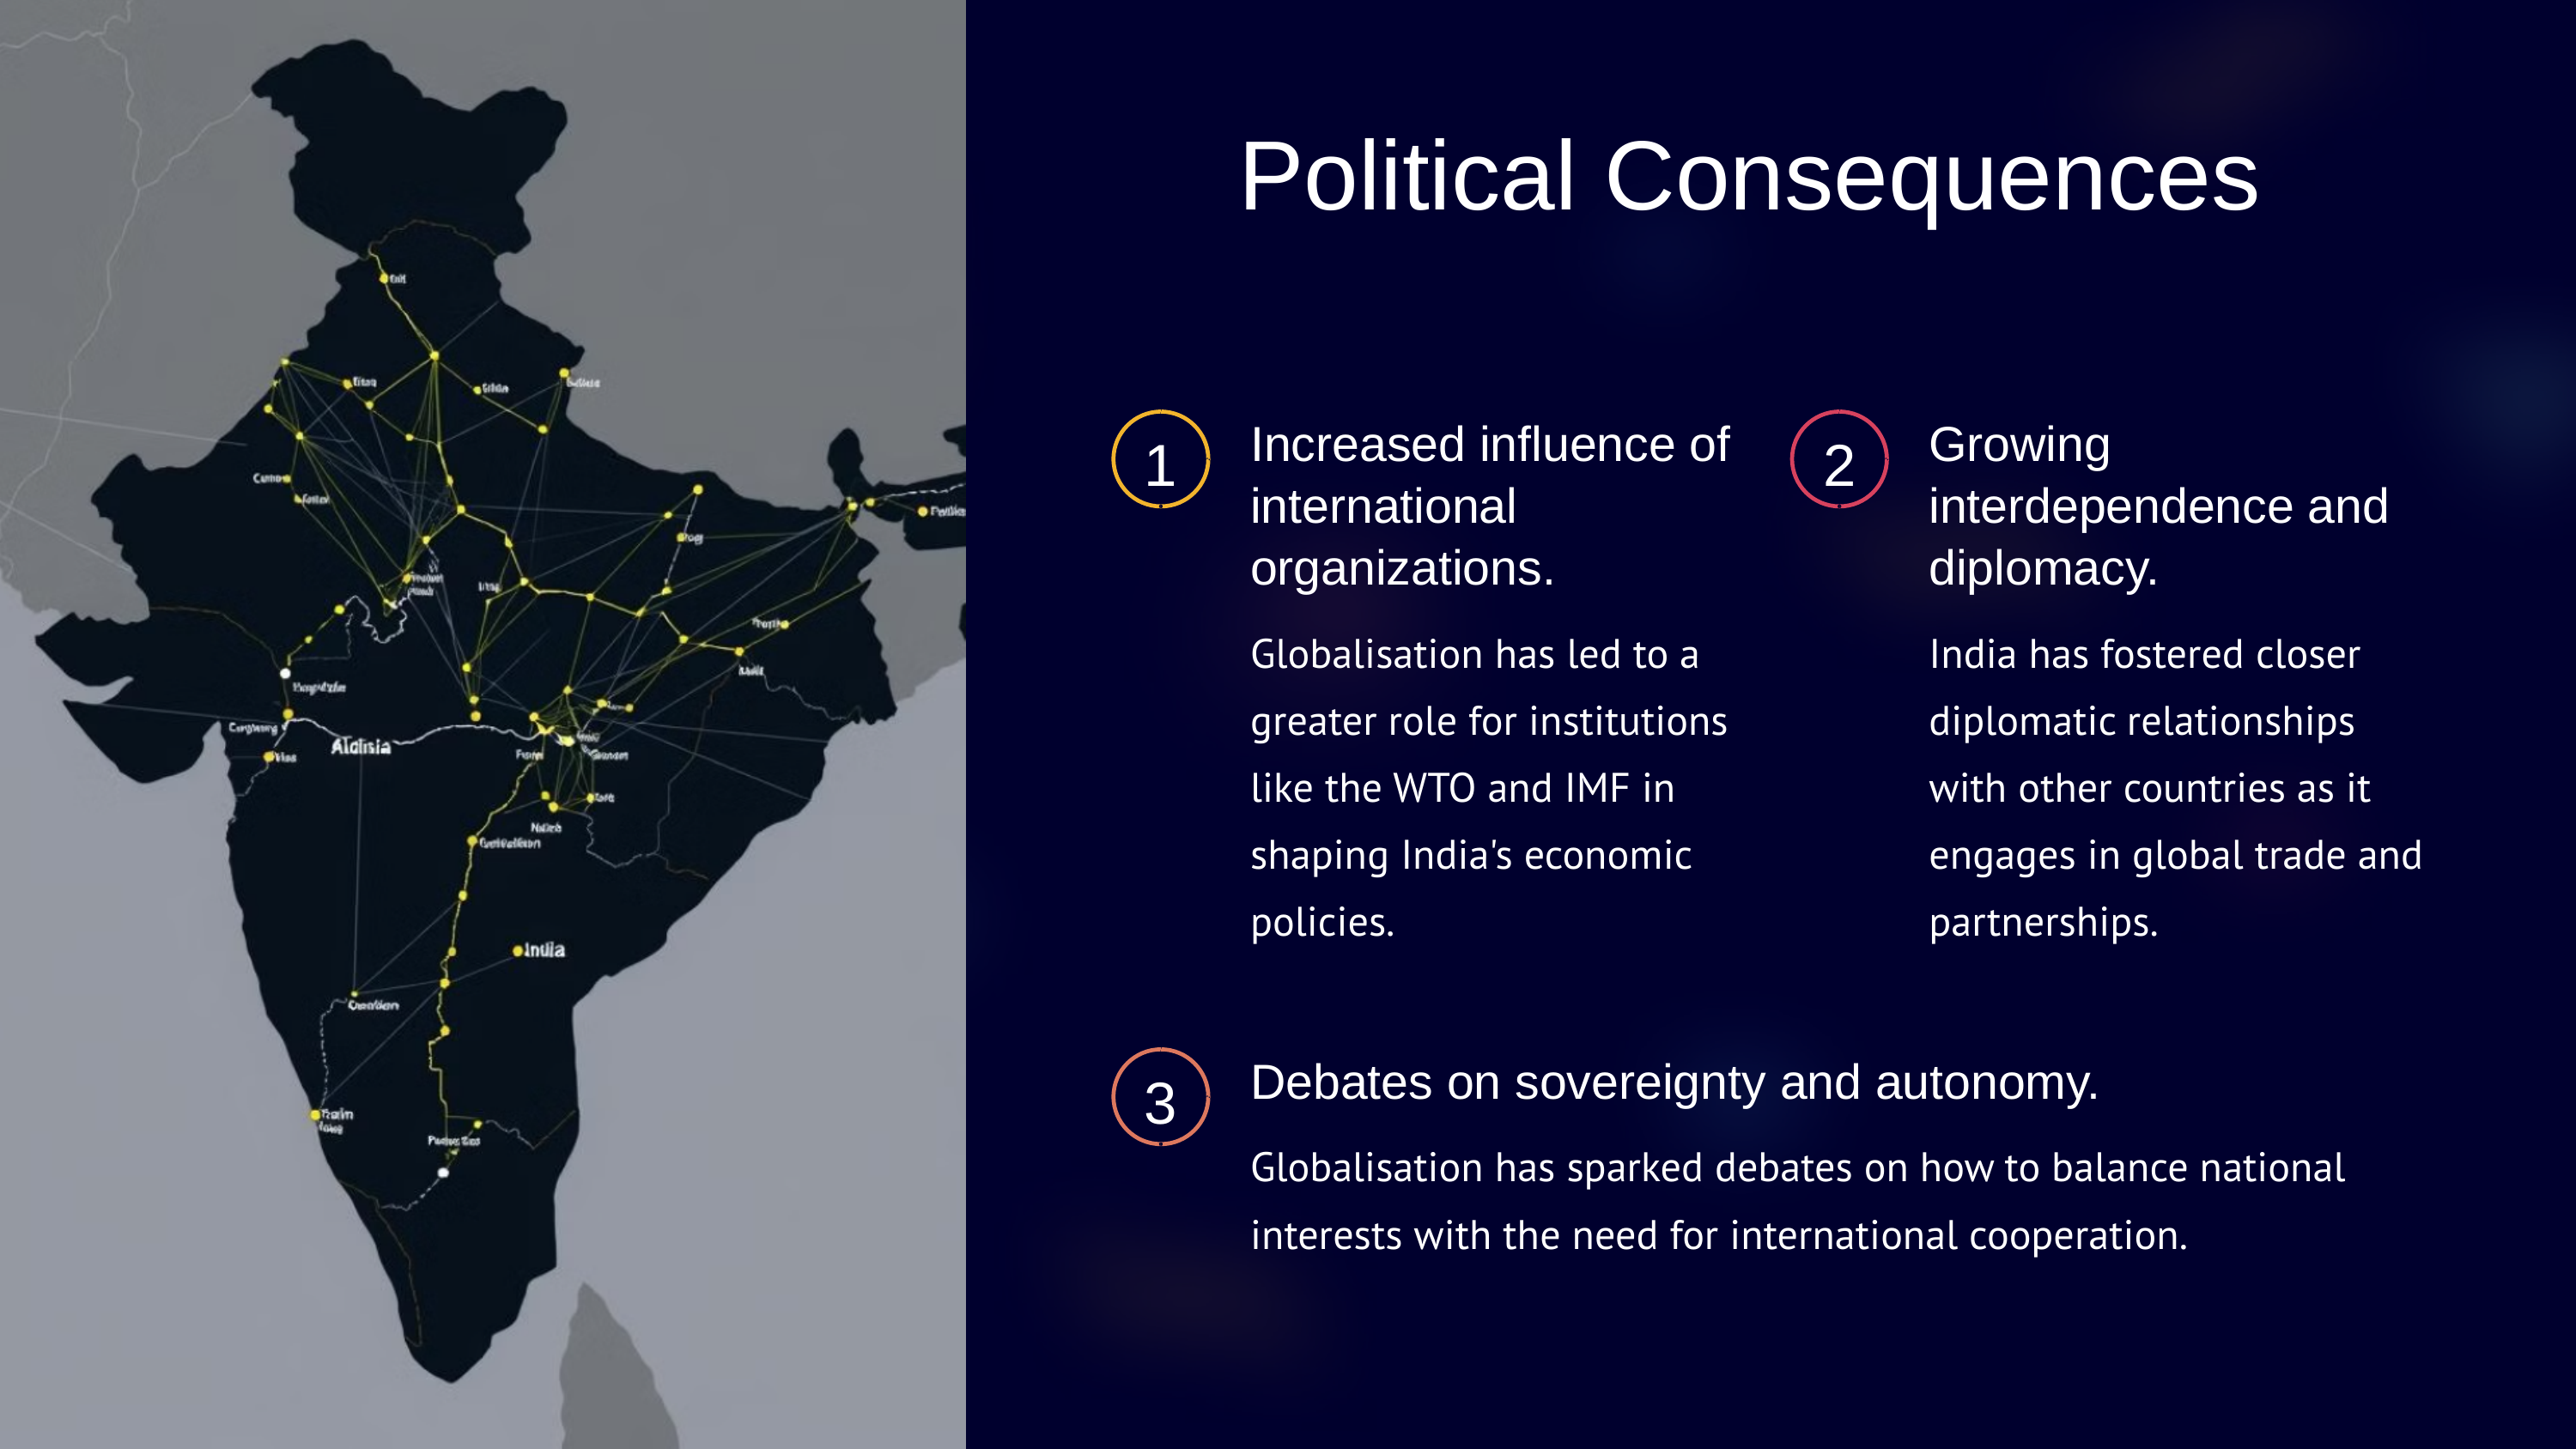

Political Consequences

Increased influence of international organizations.
Growing interdependence and diplomacy.
1
2
Globalisation has led to a greater role for institutions like the WTO and IMF in shaping India's economic policies.
India has fostered closer diplomatic relationships with other countries as it engages in global trade and partnerships.

Debates on sovereignty and autonomy.
3
Globalisation has sparked debates on how to balance national interests with the need for international cooperation.